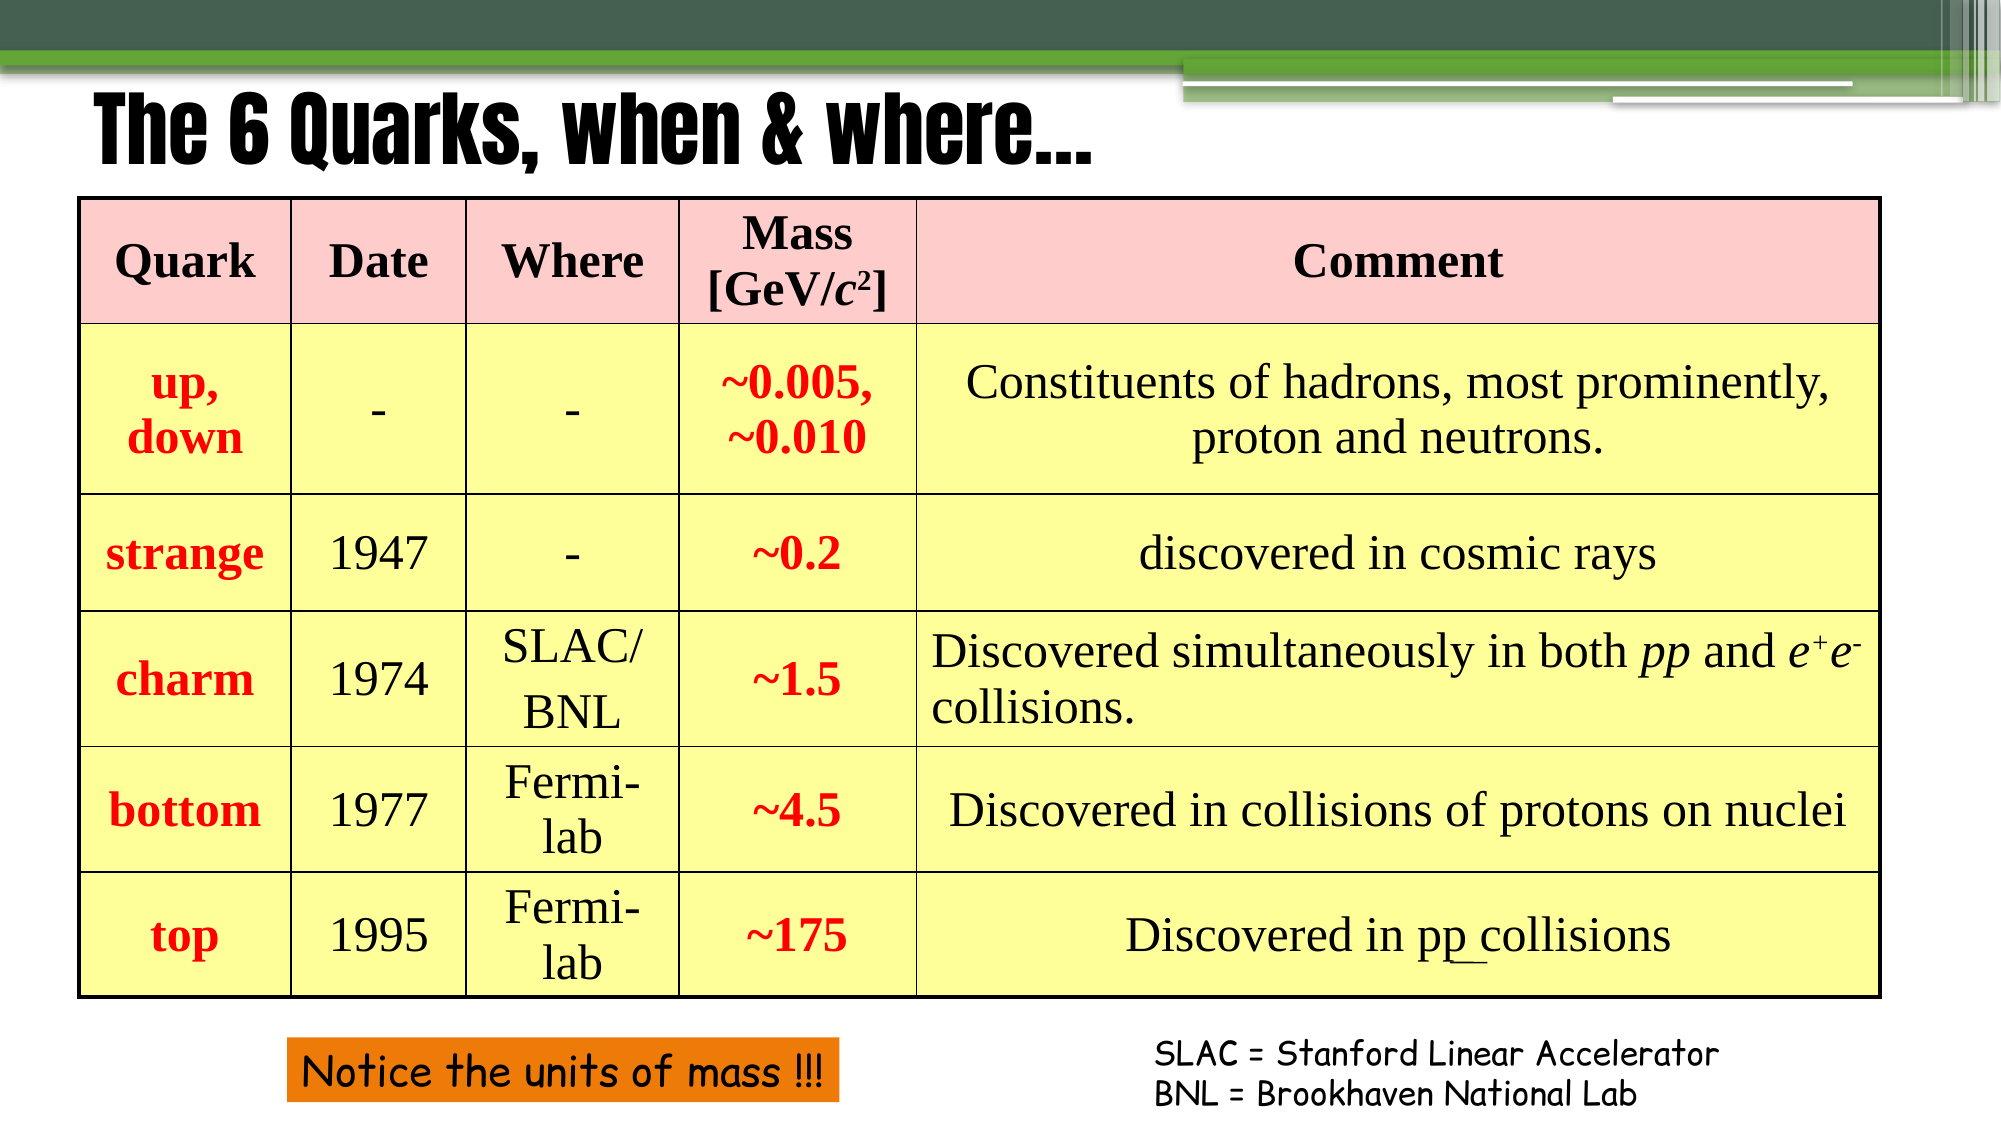

# The 6 Quarks, when & where…
| Quark | Date | Where | Mass [GeV/c2] | Comment |
| --- | --- | --- | --- | --- |
| up, down | - | - | ~0.005, ~0.010 | Constituents of hadrons, most prominently, proton and neutrons. |
| strange | 1947 | - | ~0.2 | discovered in cosmic rays |
| charm | 1974 | SLAC/ BNL | ~1.5 | Discovered simultaneously in both pp and e+e- collisions. |
| bottom | 1977 | Fermi- lab | ~4.5 | Discovered in collisions of protons on nuclei |
| top | 1995 | Fermi-lab | ~175 | Discovered in pp collisions |

SLAC = Stanford Linear Accelerator
BNL = Brookhaven National Lab
Notice the units of mass !!!